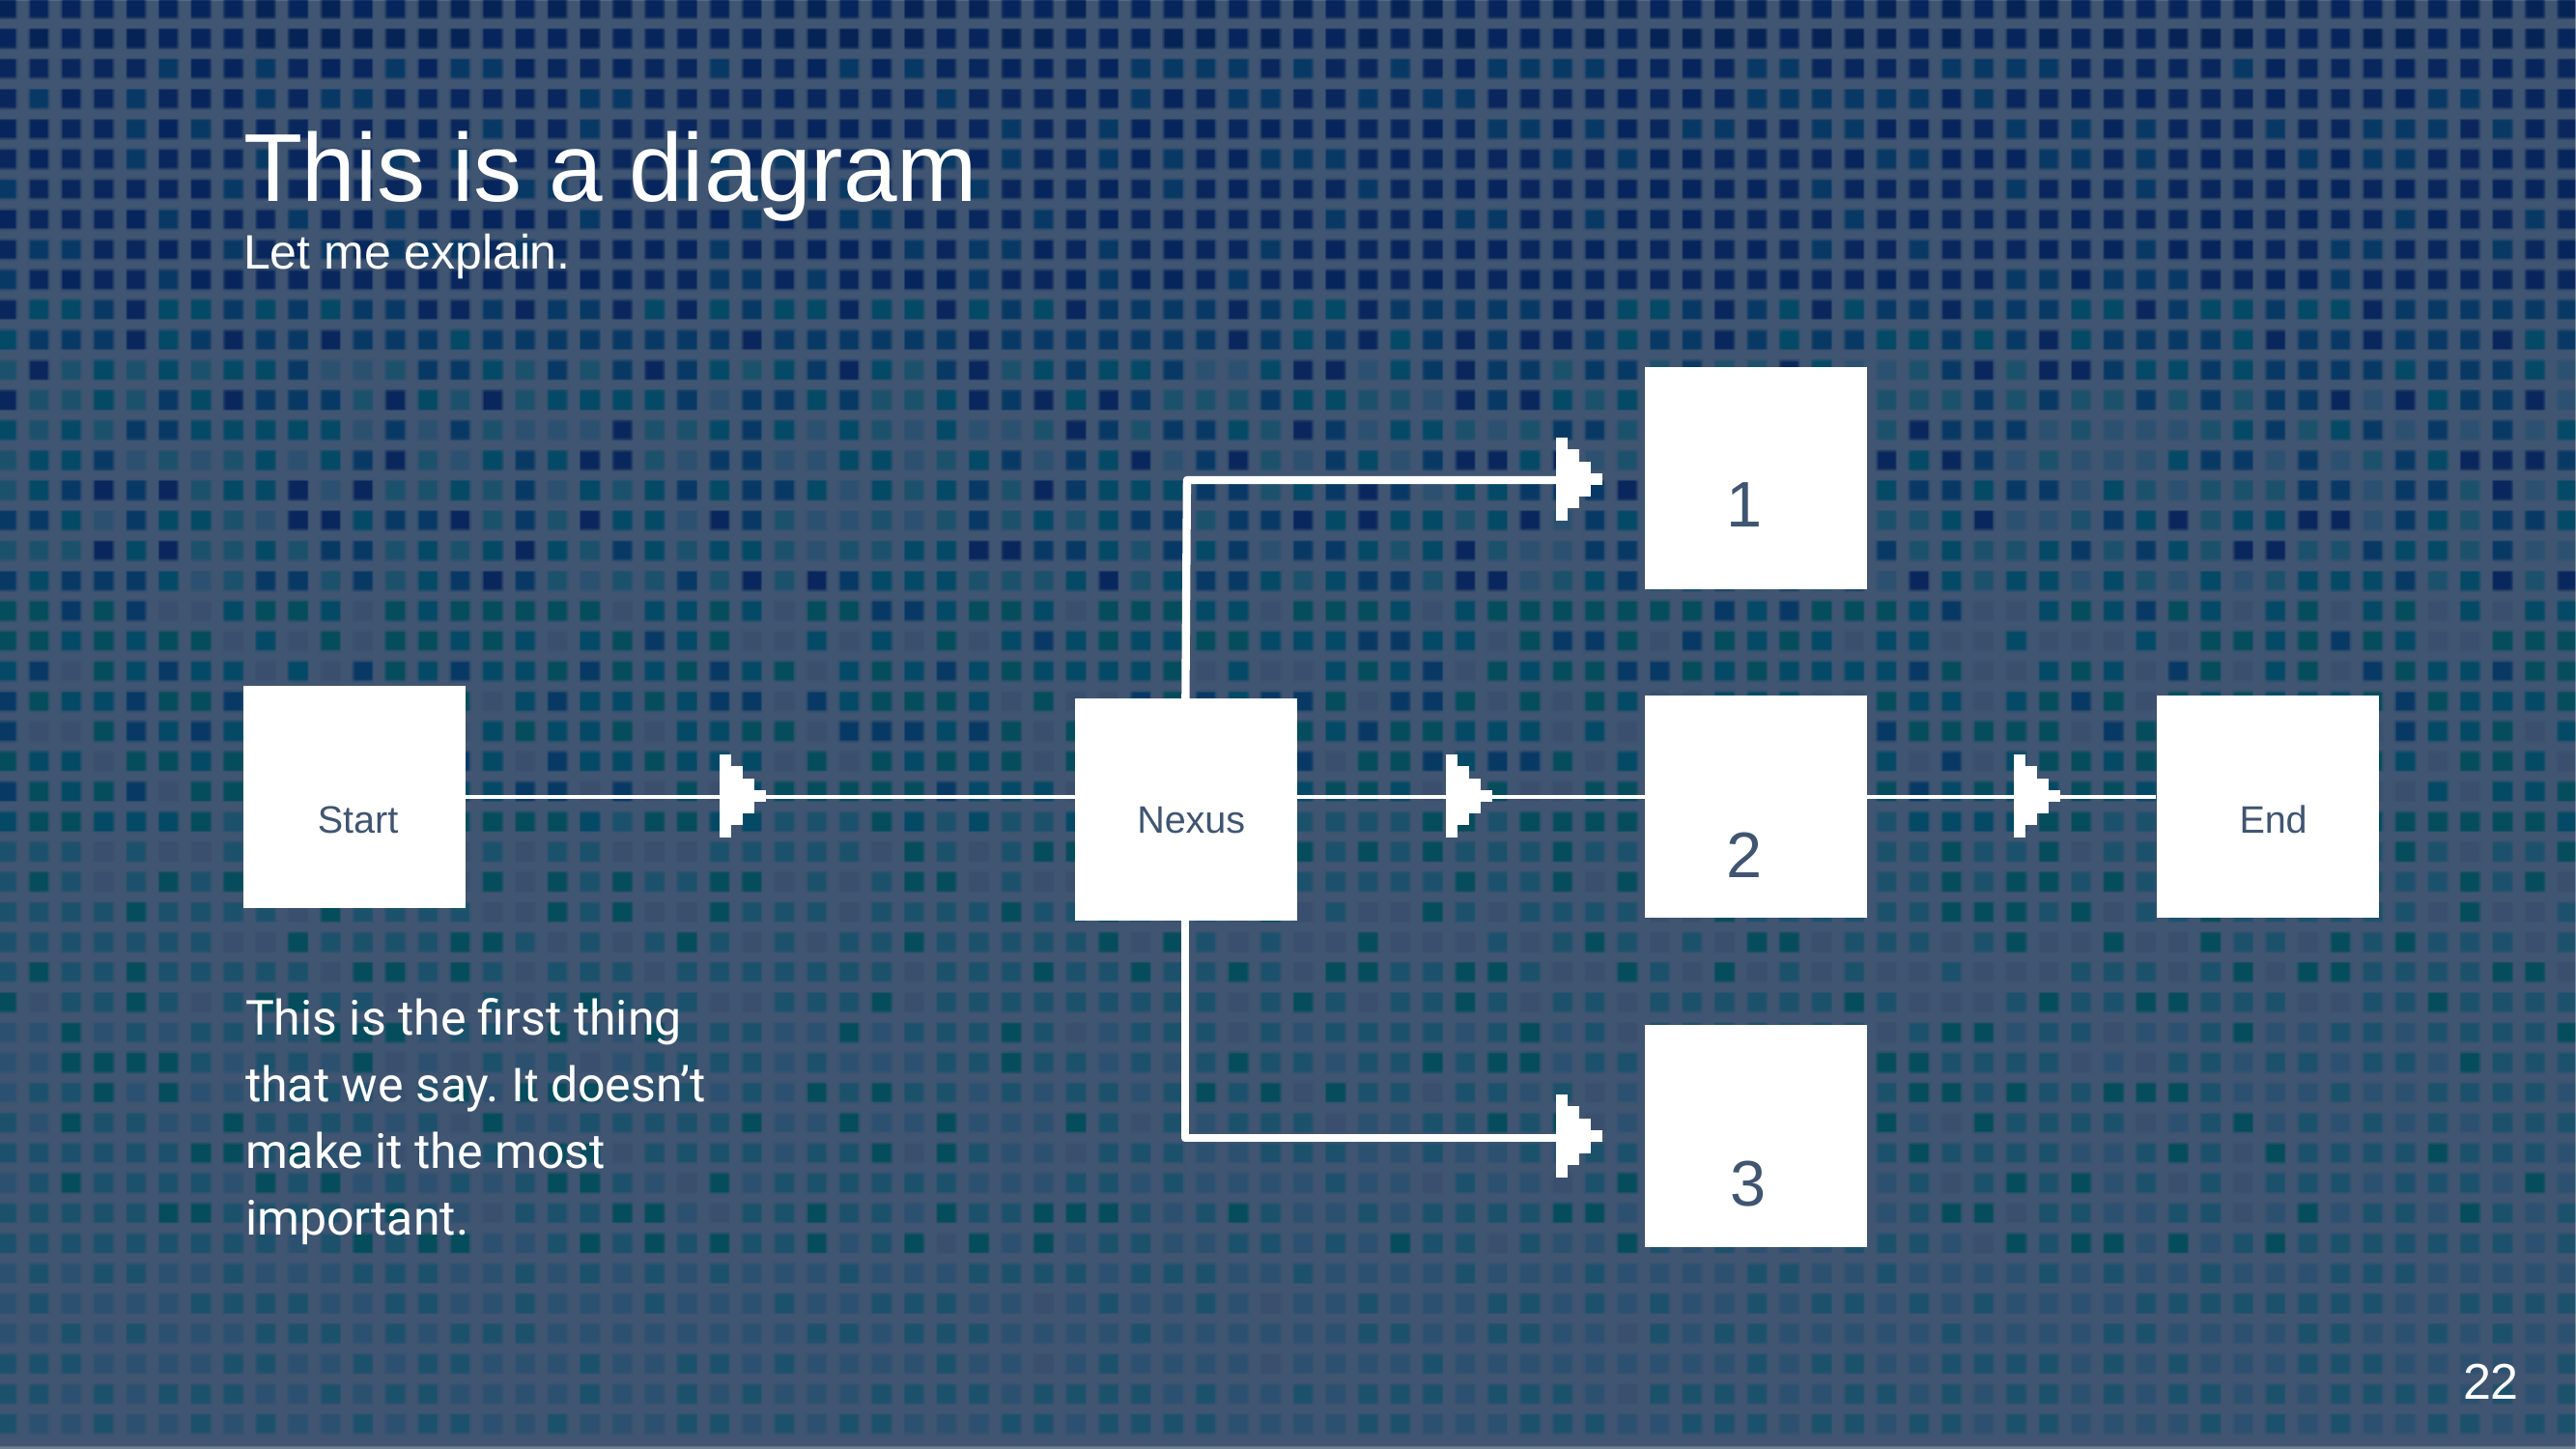

This is a diagram
Let me explain.

1

Start
Nexus
End
2

This is the first thing
that we say. It doesn’t
make it the most
important.

3
22